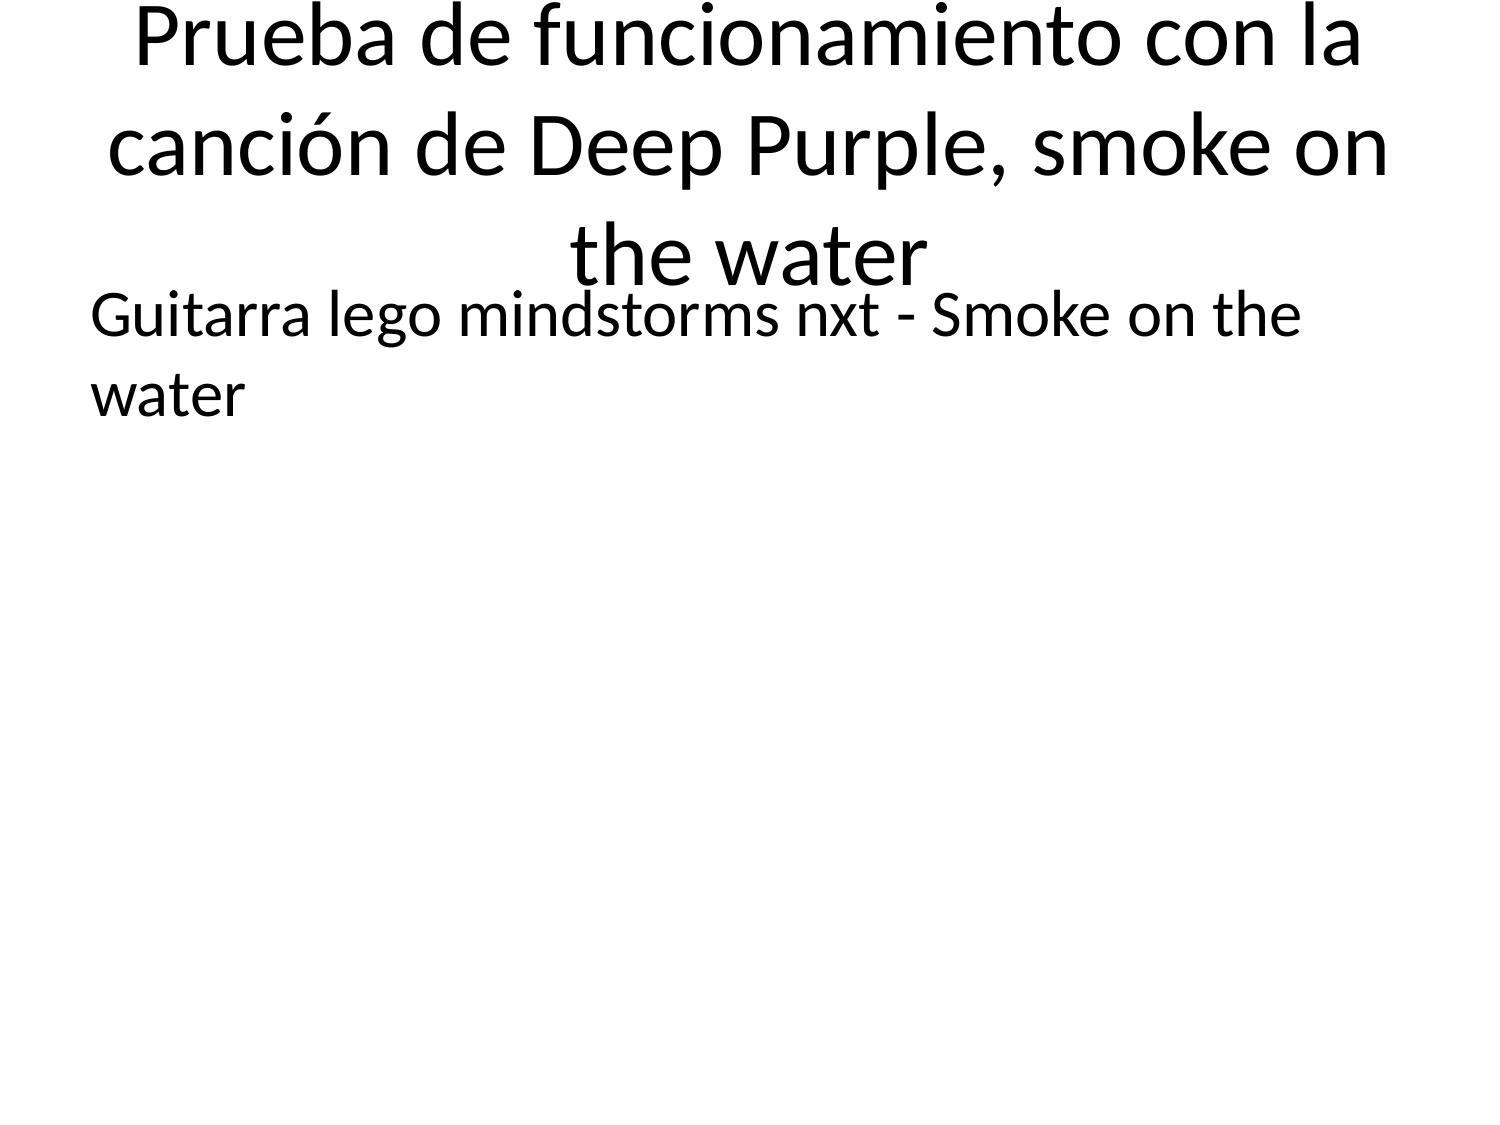

# Prueba de funcionamiento con la canción de Deep Purple, smoke on the water
Guitarra lego mindstorms nxt - Smoke on the water